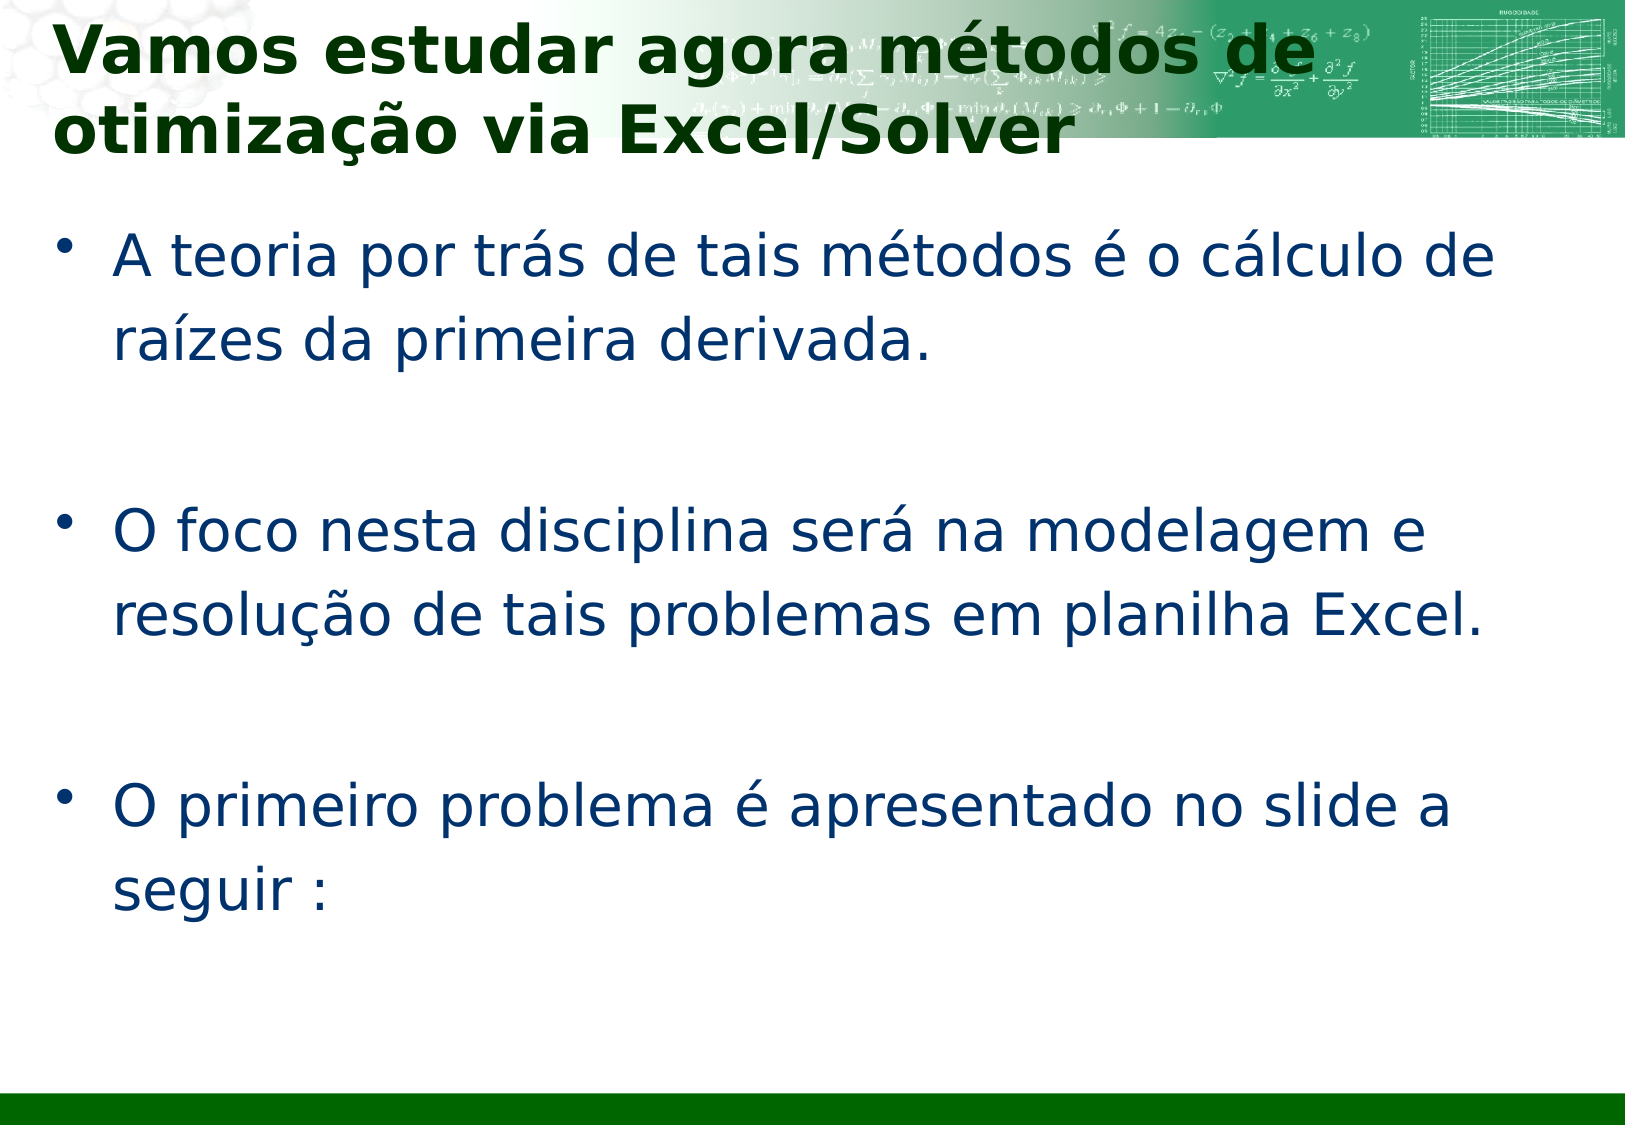

# Vamos estudar agora métodos de otimização via Excel/Solver
A teoria por trás de tais métodos é o cálculo de raízes da primeira derivada.

O foco nesta disciplina será na modelagem e resolução de tais problemas em planilha Excel.

O primeiro problema é apresentado no slide a seguir :